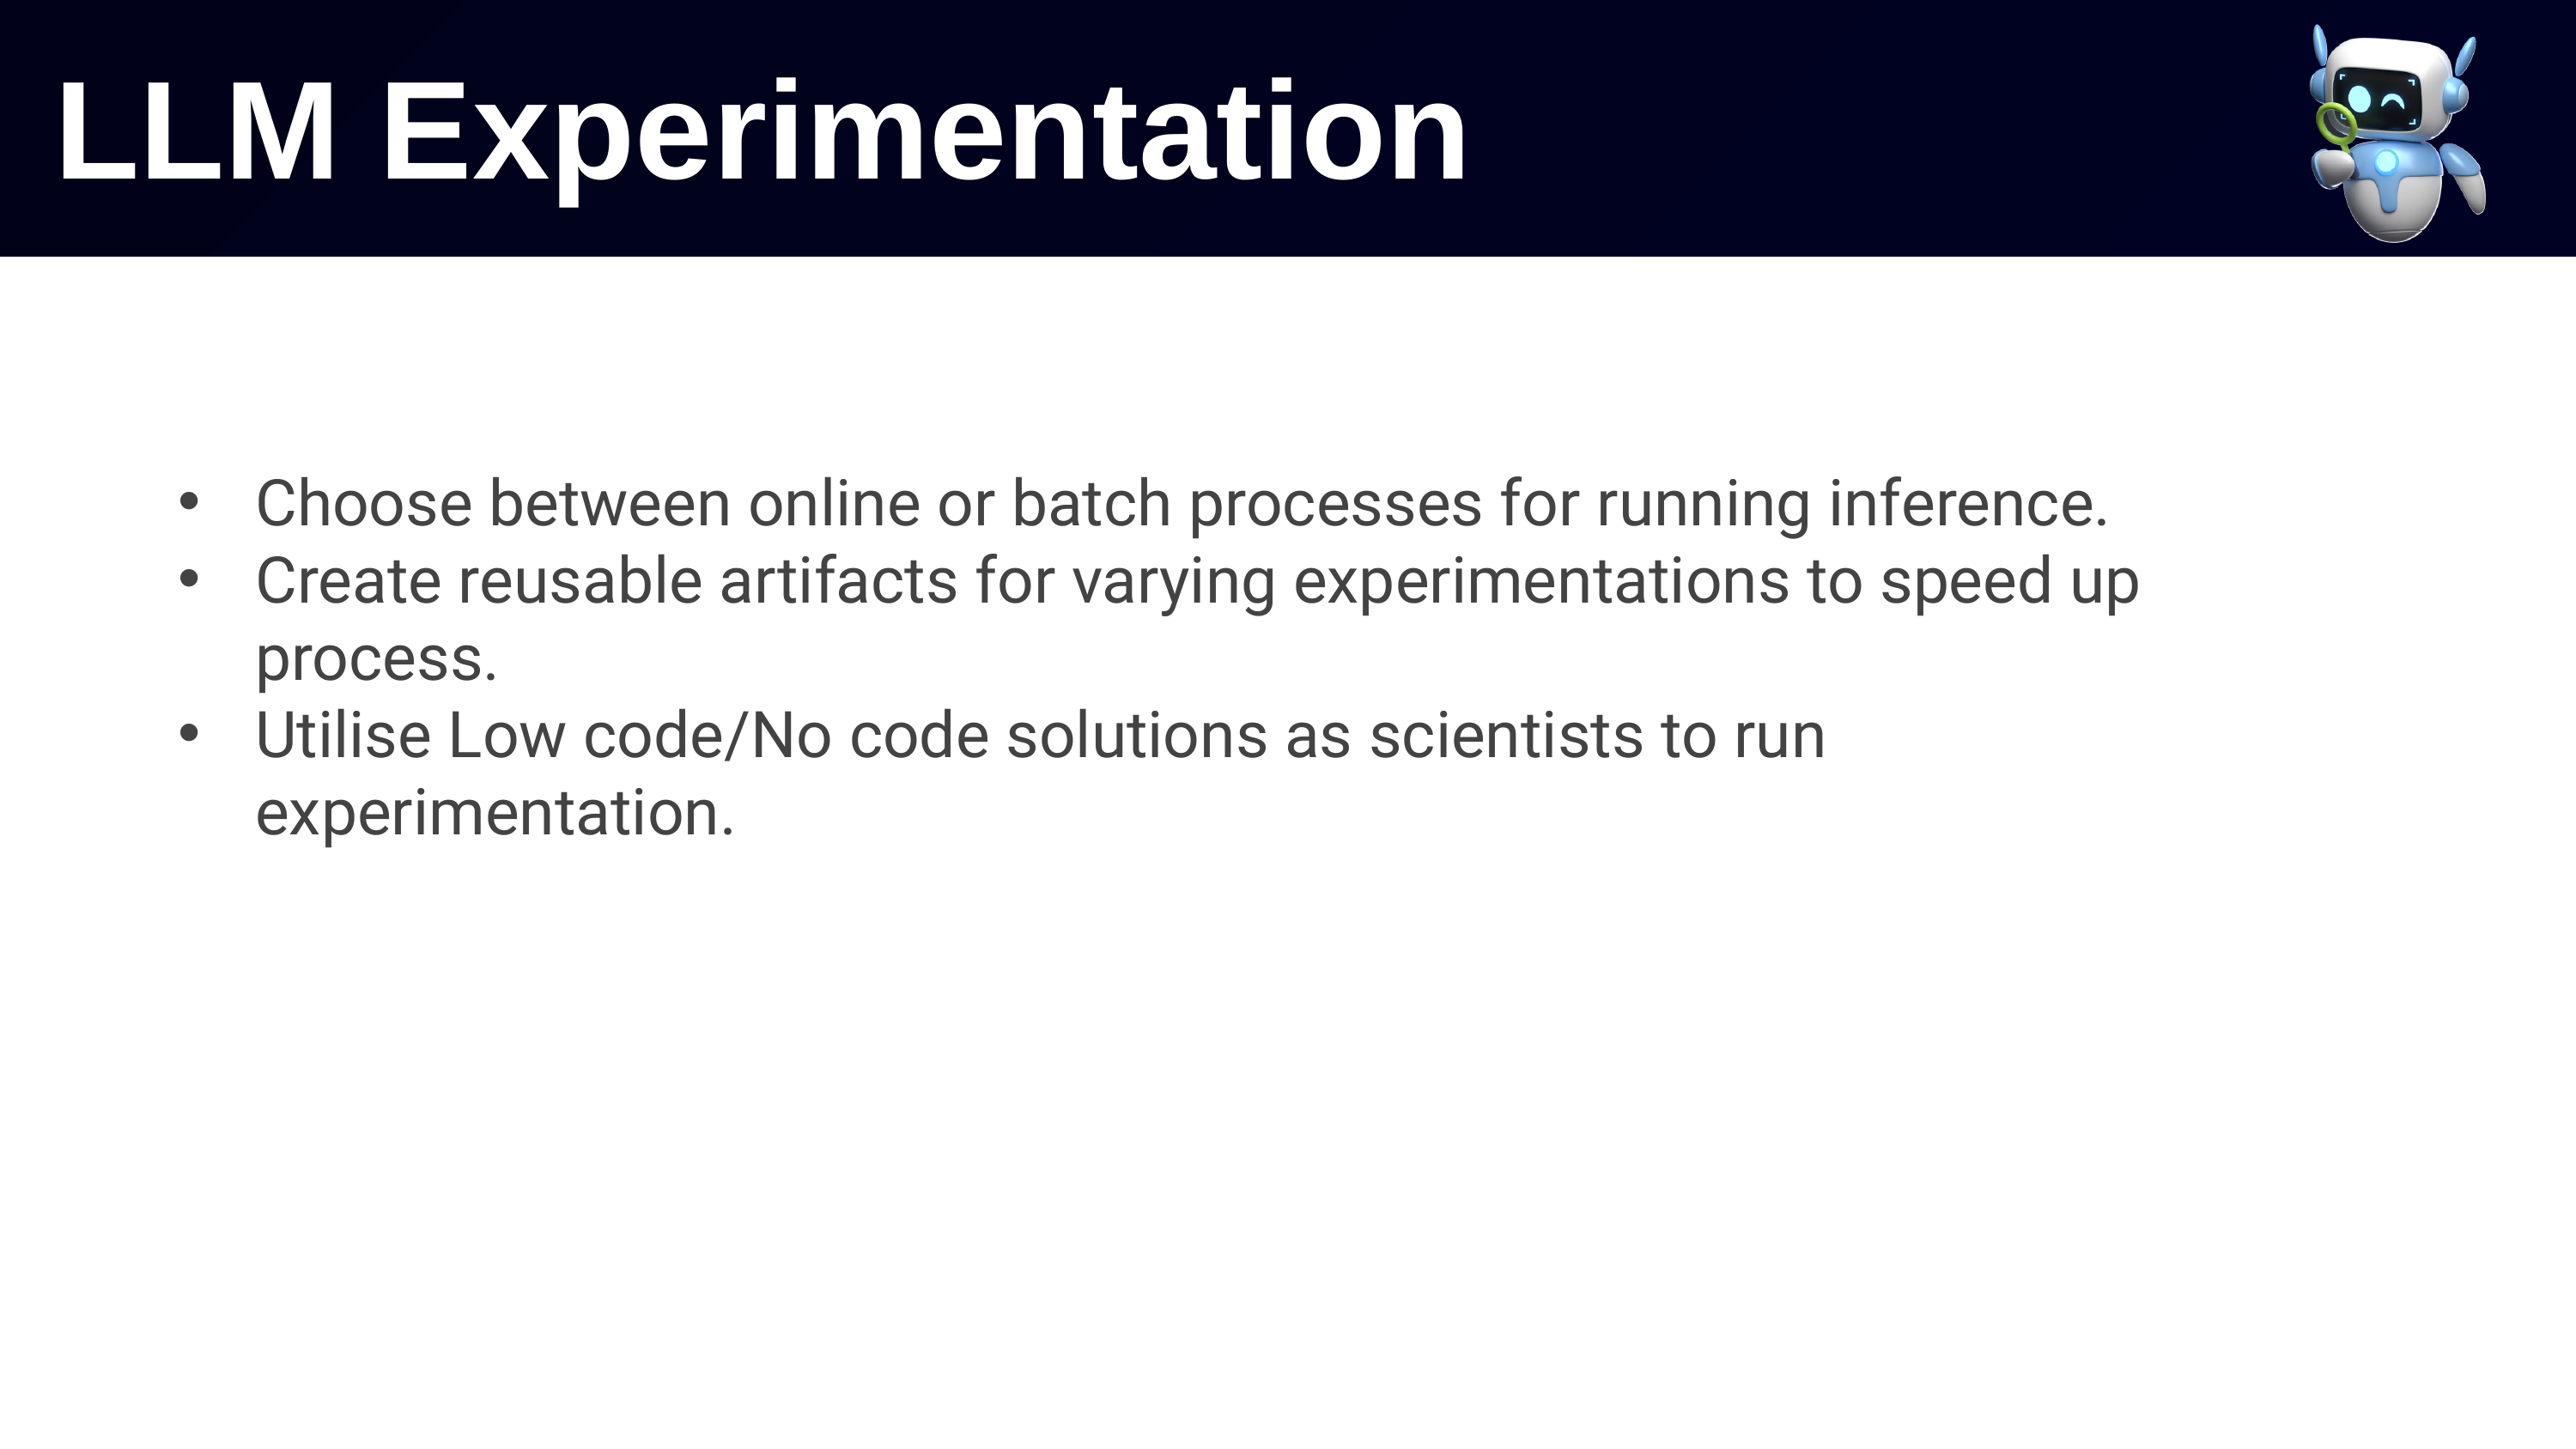

LLM Experimentation

Choose between online or batch processes for running inference.
Create reusable artifacts for varying experimentations to speed up process.
Utilise Low code/No code solutions as scientists to run experimentation.